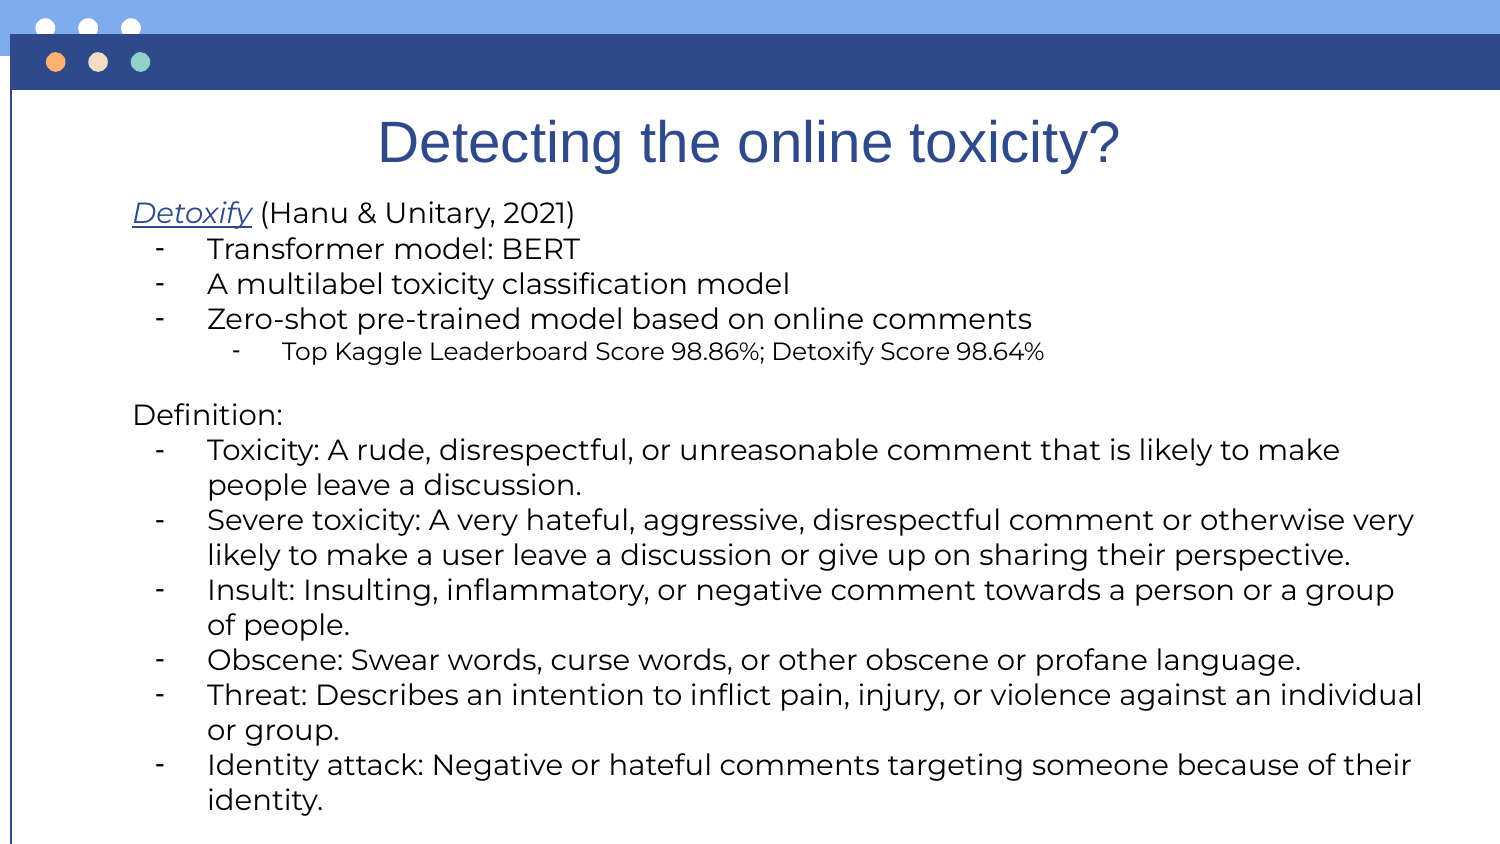

# Detecting the online toxicity?
Detoxify (Hanu & Unitary, 2021)
Transformer model: BERT
A multilabel toxicity classification model
Zero-shot pre-trained model based on online comments
Top Kaggle Leaderboard Score 98.86%; Detoxify Score 98.64%
Definition:
Toxicity: A rude, disrespectful, or unreasonable comment that is likely to make people leave a discussion.
Severe toxicity: A very hateful, aggressive, disrespectful comment or otherwise very likely to make a user leave a discussion or give up on sharing their perspective.
Insult: Insulting, inflammatory, or negative comment towards a person or a group of people.
Obscene: Swear words, curse words, or other obscene or profane language.
Threat: Describes an intention to inflict pain, injury, or violence against an individual or group.
Identity attack: Negative or hateful comments targeting someone because of their identity.